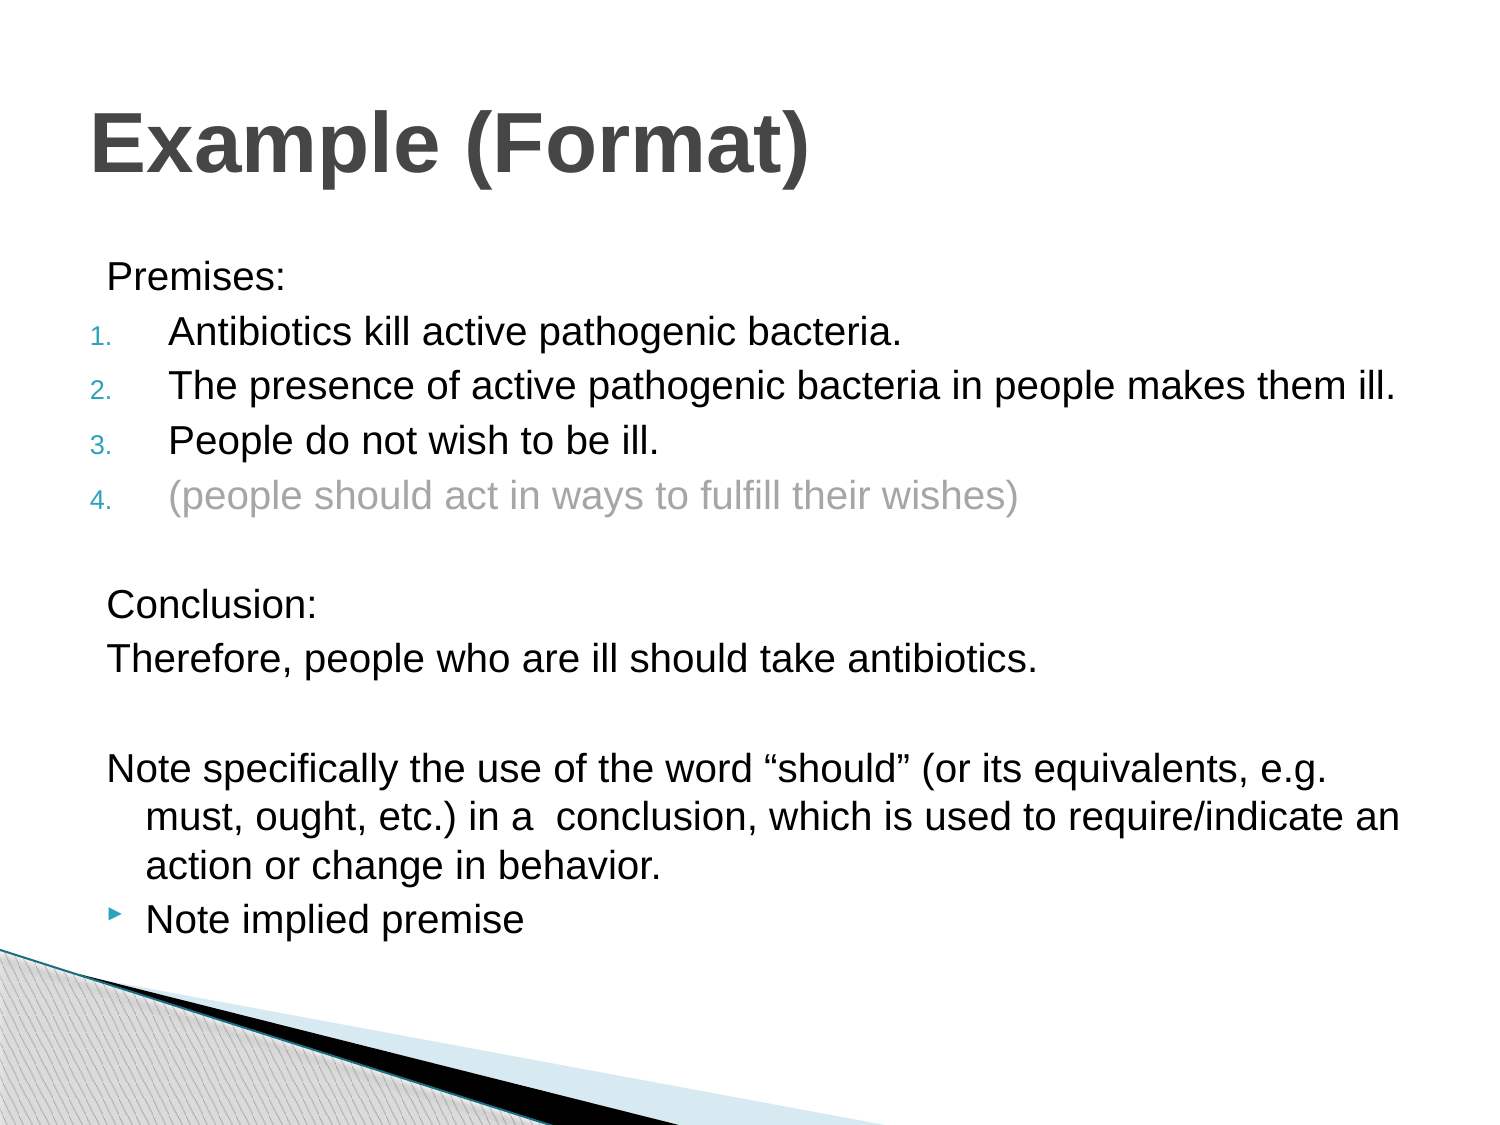

# Example (Format)
Premises:
Antibiotics kill active pathogenic bacteria.
The presence of active pathogenic bacteria in people makes them ill.
People do not wish to be ill.
(people should act in ways to fulfill their wishes)

Conclusion:
Therefore, people who are ill should take antibiotics.

Note specifically the use of the word “should” (or its equivalents, e.g. must, ought, etc.) in a  conclusion, which is used to require/indicate an action or change in behavior.
Note implied premise